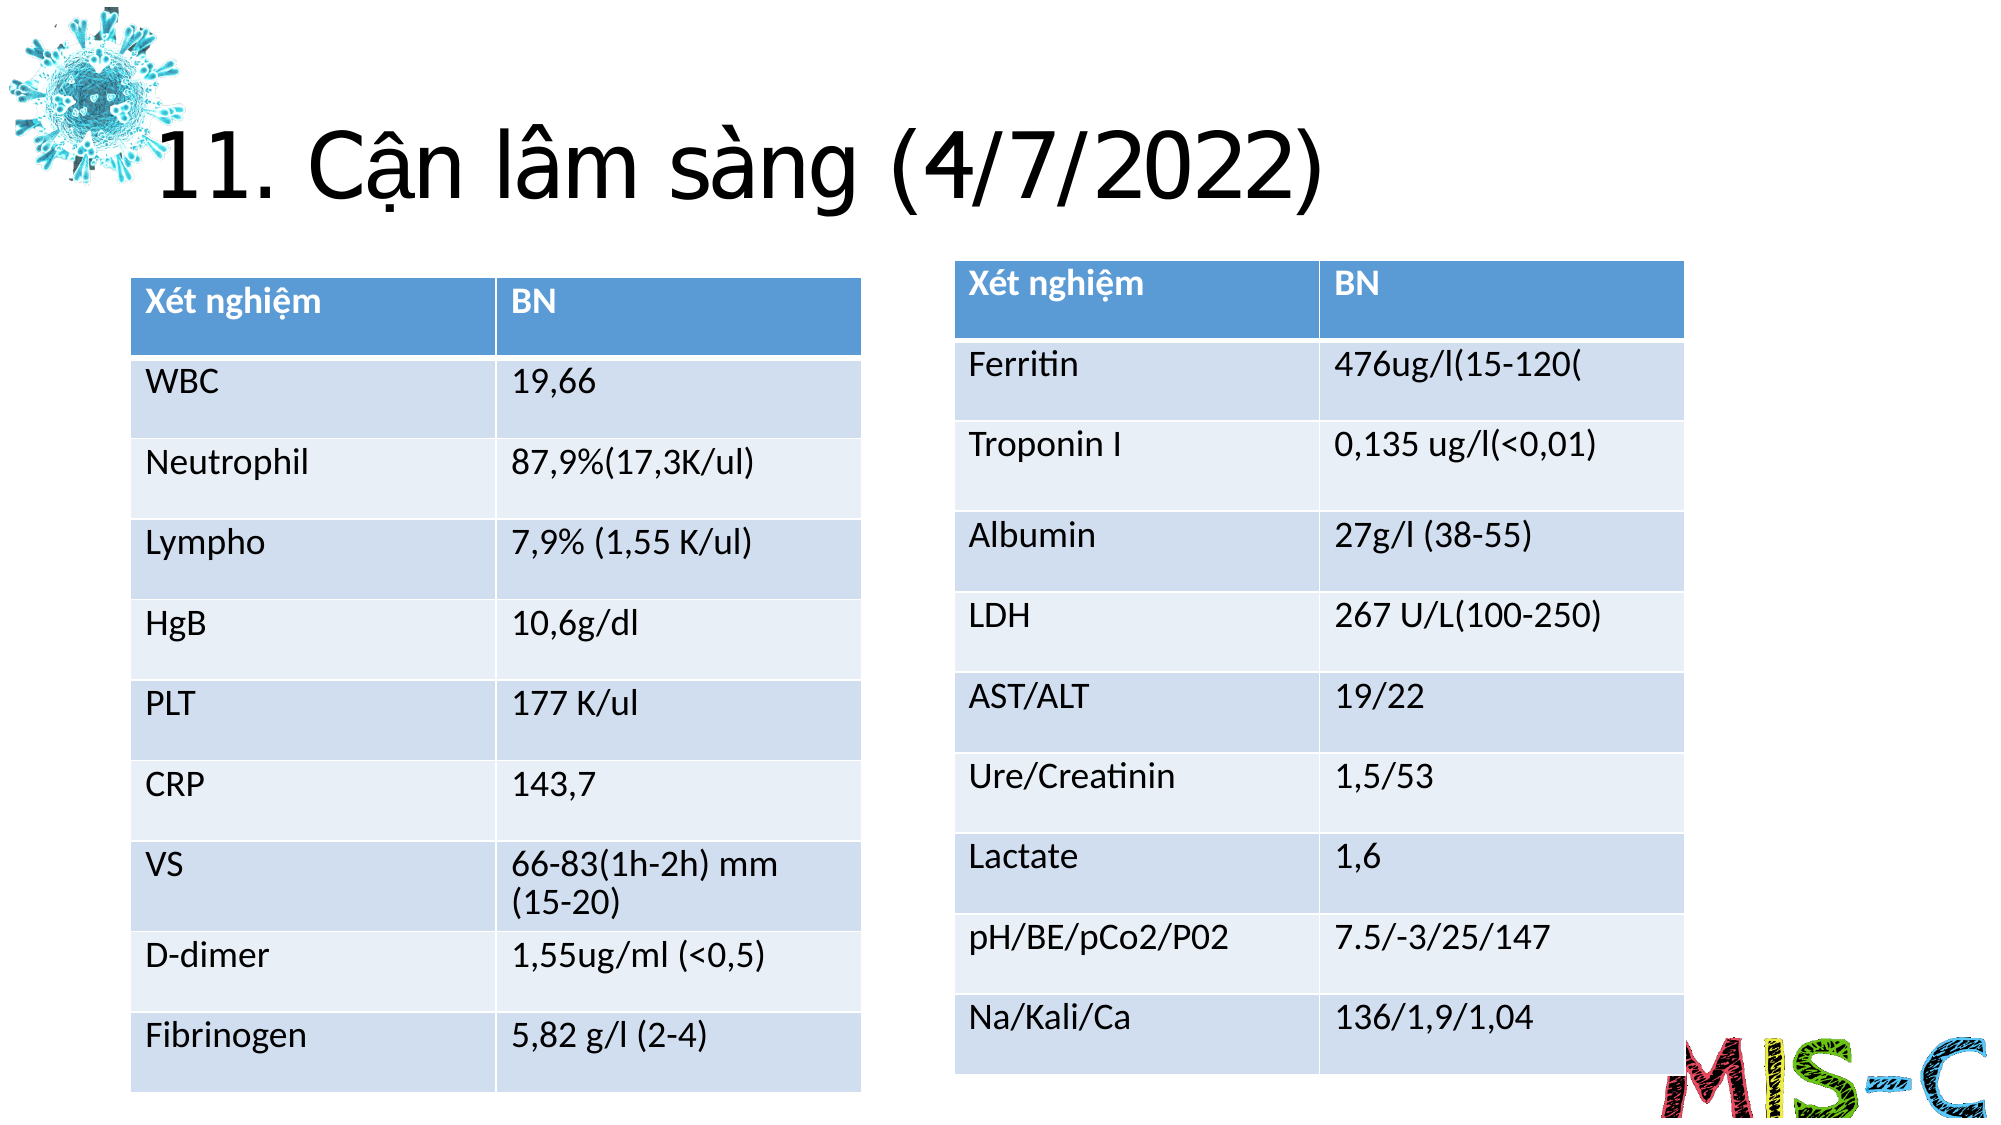

# 11. Cận lâm sàng (4/7/2022)
| Xét nghiệm | BN |
| --- | --- |
| Ferritin | 476ug/l(15-120( |
| Troponin I | 0,135 ug/l(<0,01) |
| Albumin | 27g/l (38-55) |
| LDH | 267 U/L(100-250) |
| AST/ALT | 19/22 |
| Ure/Creatinin | 1,5/53 |
| Lactate | 1,6 |
| pH/BE/pCo2/P02 | 7.5/-3/25/147 |
| Na/Kali/Ca | 136/1,9/1,04 |
| Xét nghiệm | BN |
| --- | --- |
| WBC | 19,66 |
| Neutrophil | 87,9%(17,3K/ul) |
| Lympho | 7,9% (1,55 K/ul) |
| HgB | 10,6g/dl |
| PLT | 177 K/ul |
| CRP | 143,7 |
| VS | 66-83(1h-2h) mm (15-20) |
| D-dimer | 1,55ug/ml (<0,5) |
| Fibrinogen | 5,82 g/l (2-4) |